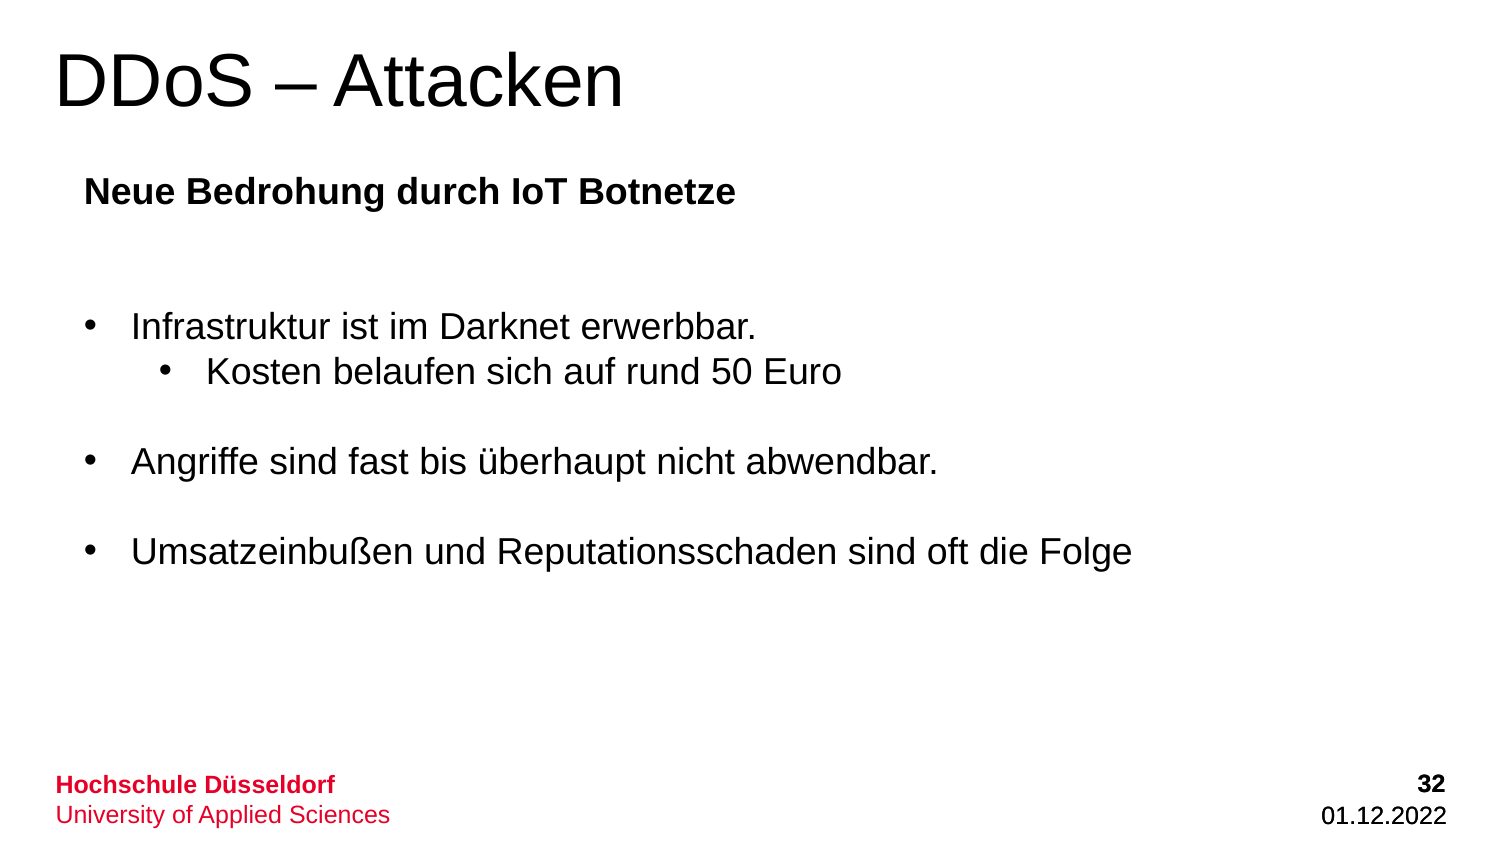

# DDoS – Attacken
Neue Bedrohung durch IoT Botnetze

Infrastruktur ist im Darknet erwerbbar.
Kosten belaufen sich auf rund 50 Euro

Angriffe sind fast bis überhaupt nicht abwendbar.

Umsatzeinbußen und Reputationsschaden sind oft die Folge

32

32

01.12.2022
01.12.2022